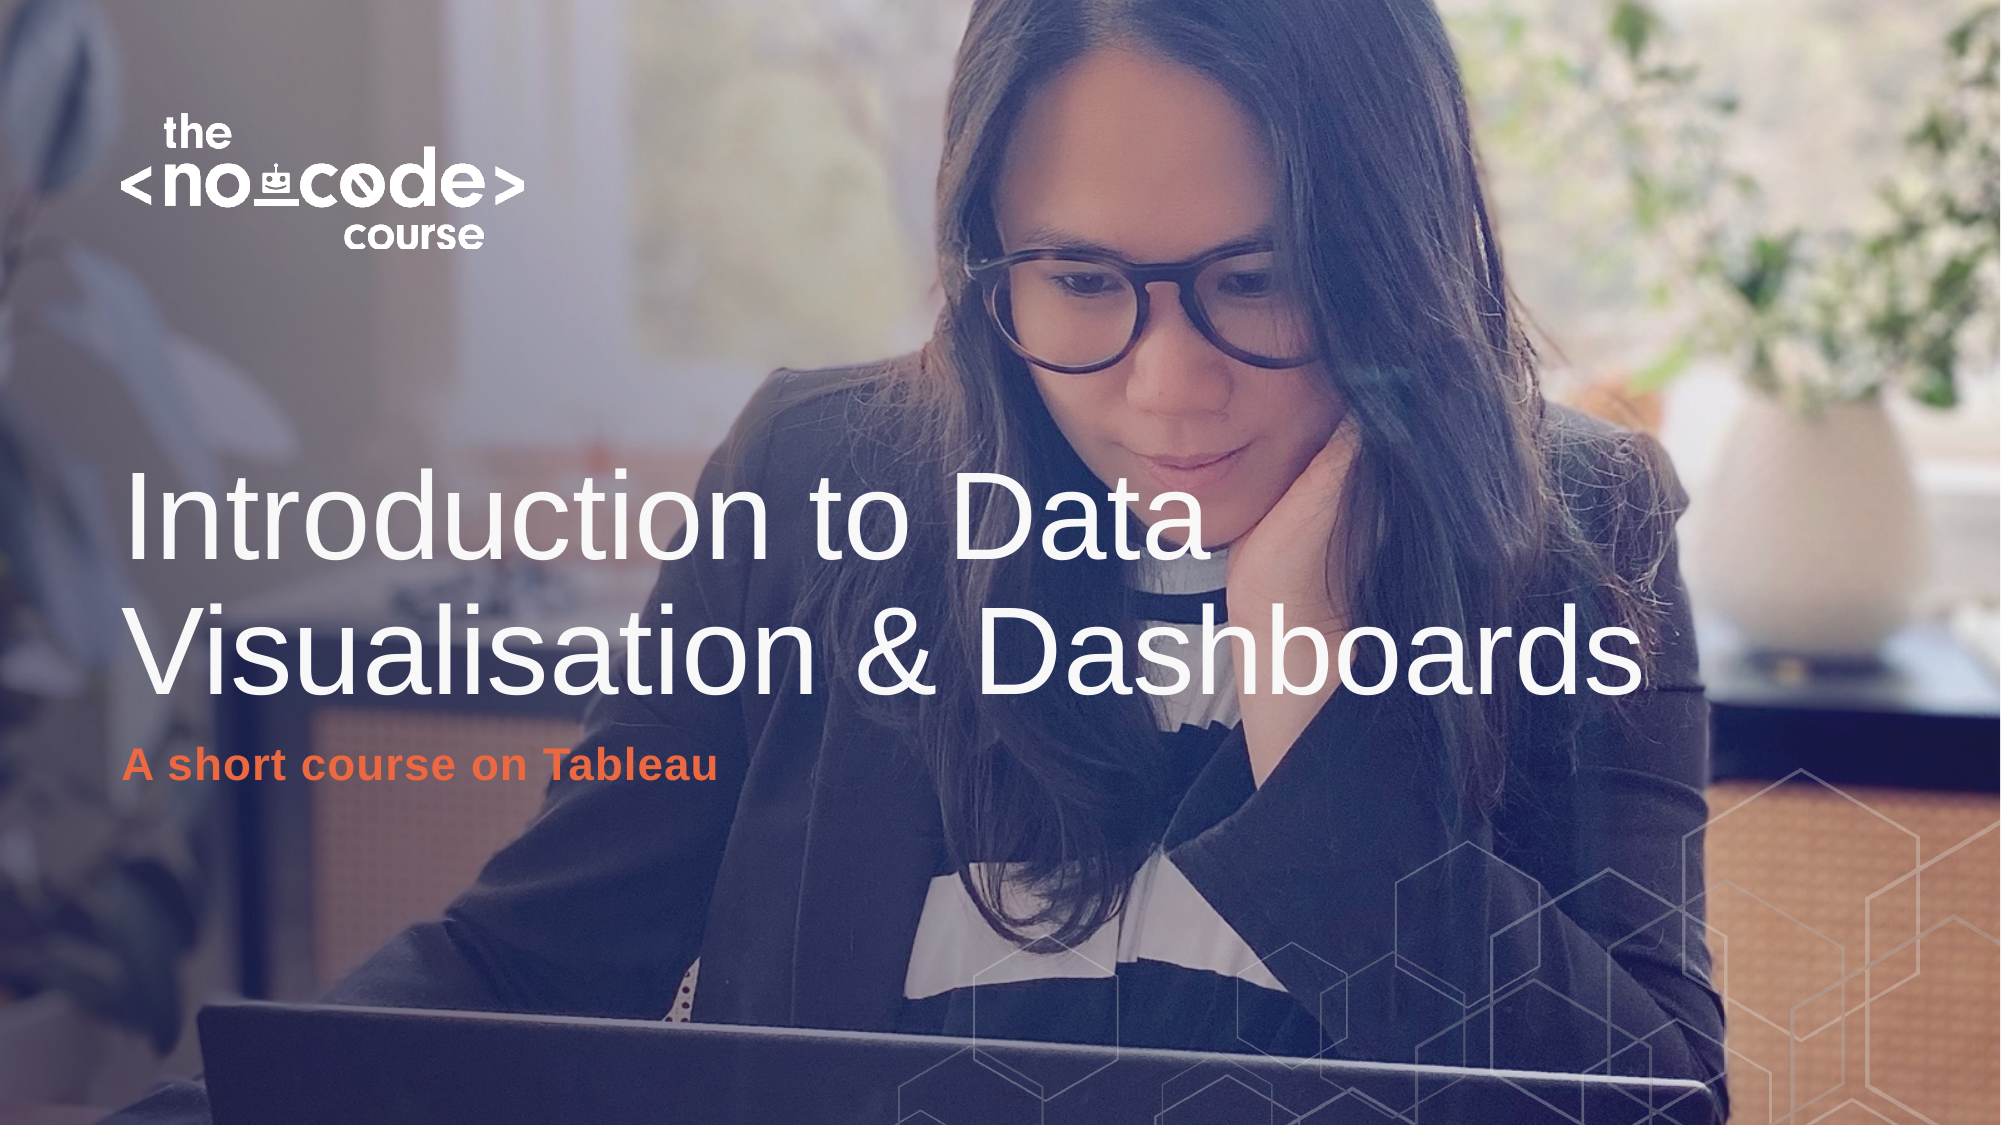

# Introduction to Data Visualisation & Dashboards
A short course on Tableau